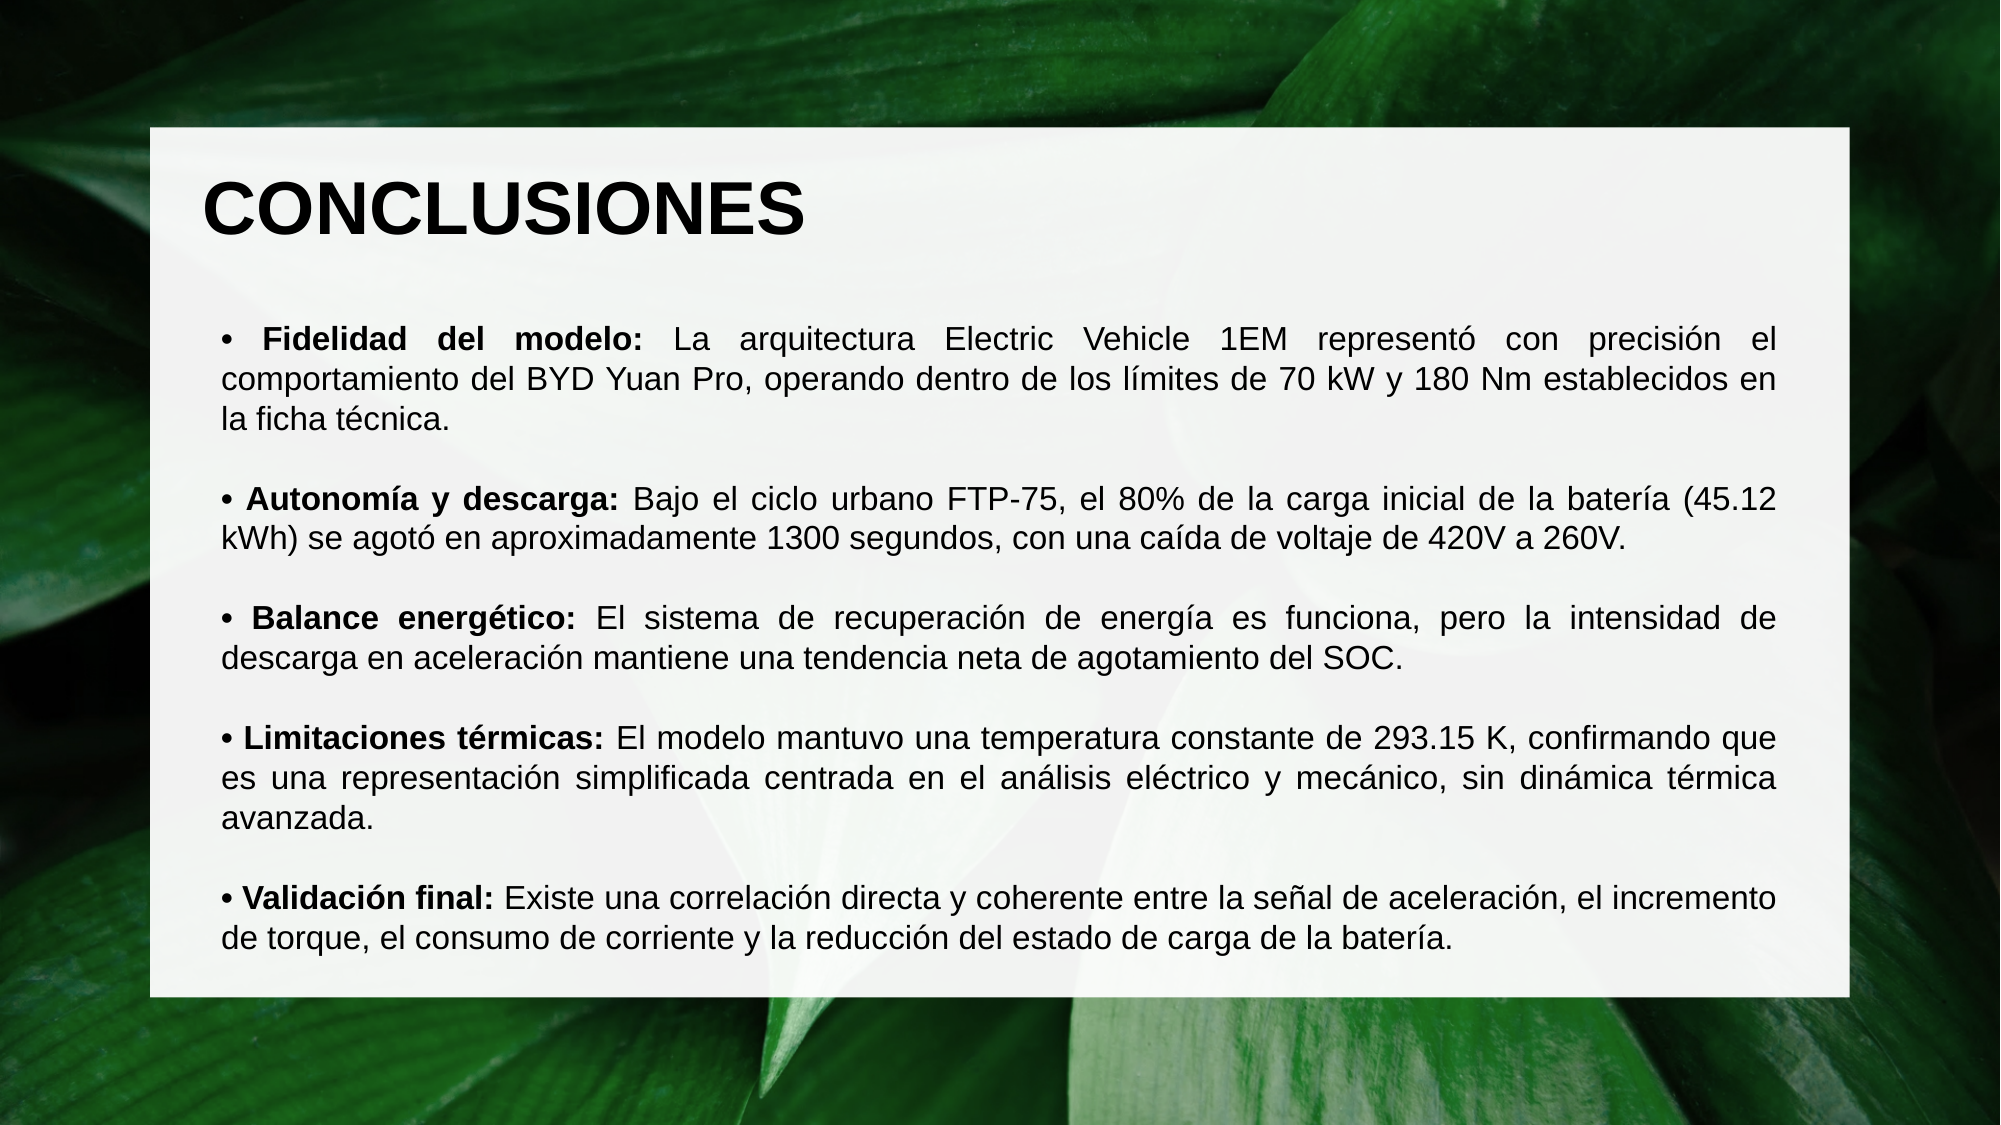

CONCLUSIONES
• Fidelidad del modelo: La arquitectura Electric Vehicle 1EM representó con precisión el comportamiento del BYD Yuan Pro, operando dentro de los límites de 70 kW y 180 Nm establecidos en la ficha técnica.

• Autonomía y descarga: Bajo el ciclo urbano FTP-75, el 80% de la carga inicial de la batería (45.12 kWh) se agotó en aproximadamente 1300 segundos, con una caída de voltaje de 420V a 260V.

• Balance energético: El sistema de recuperación de energía es funciona, pero la intensidad de descarga en aceleración mantiene una tendencia neta de agotamiento del SOC.

• Limitaciones térmicas: El modelo mantuvo una temperatura constante de 293.15 K, confirmando que es una representación simplificada centrada en el análisis eléctrico y mecánico, sin dinámica térmica avanzada.

• Validación final: Existe una correlación directa y coherente entre la señal de aceleración, el incremento de torque, el consumo de corriente y la reducción del estado de carga de la batería.